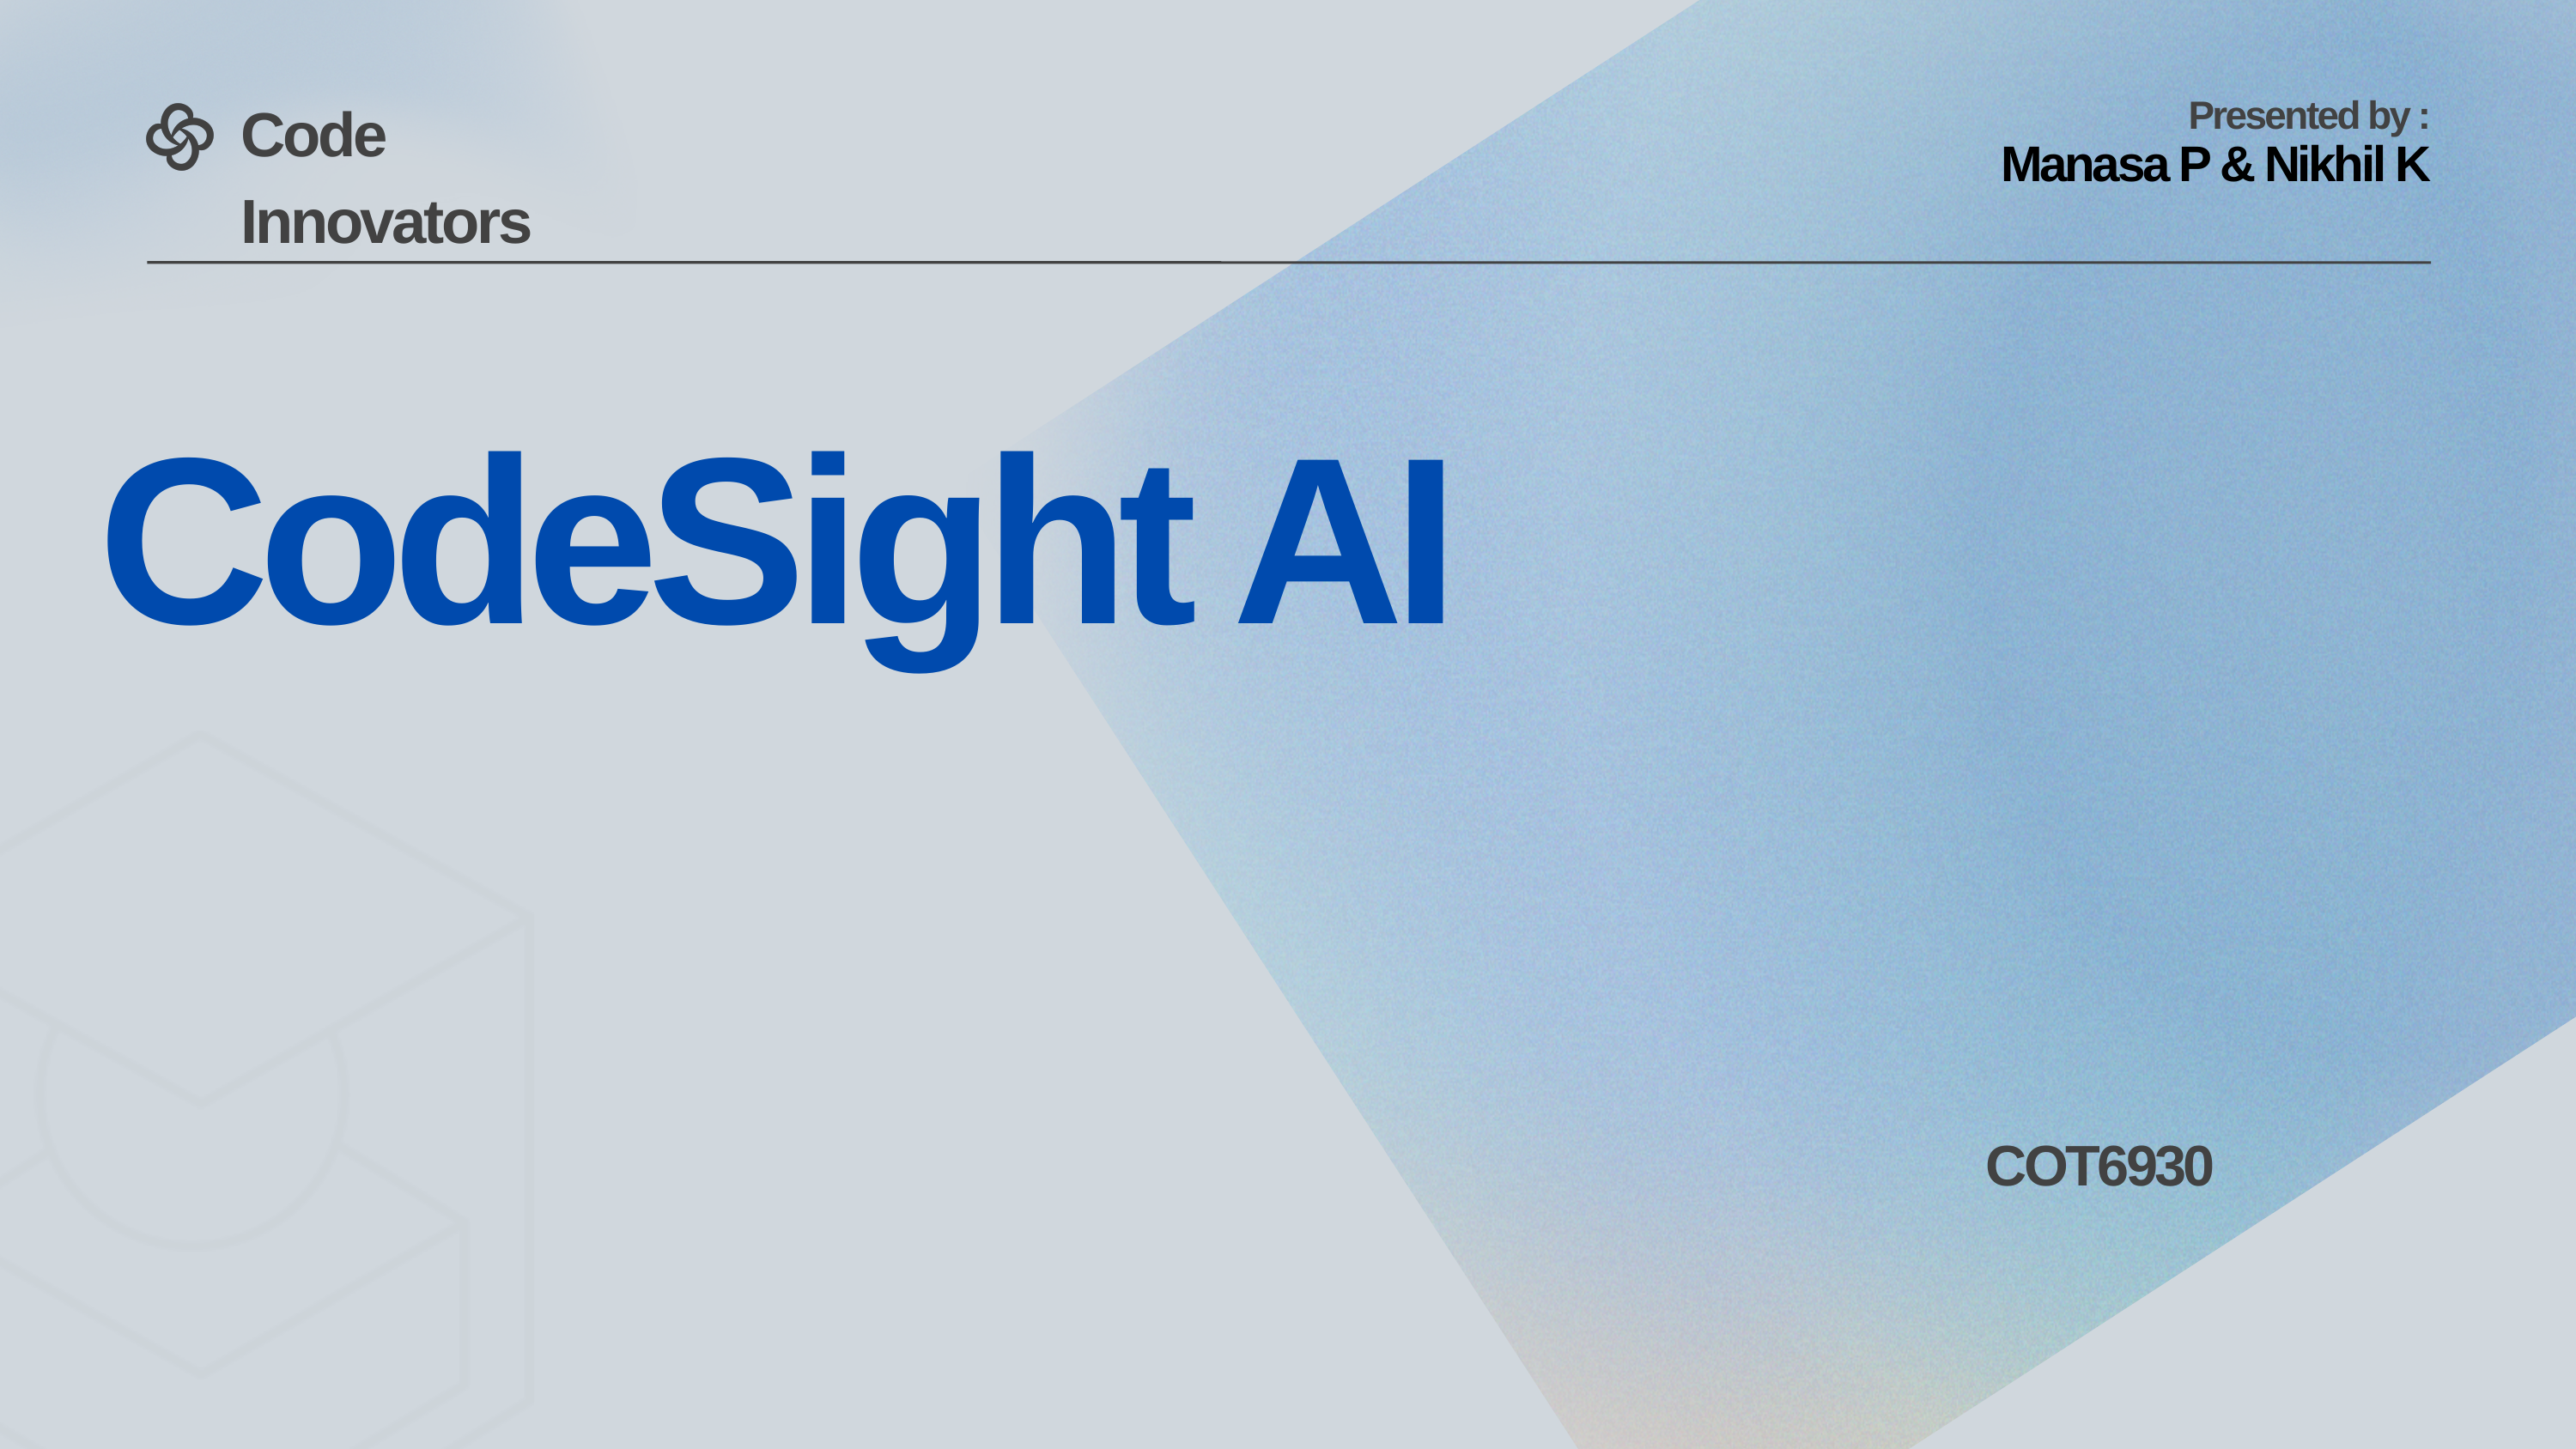

Code Innovators
Presented by :

Manasa P & Nikhil K

CodeSight AI

COT6930